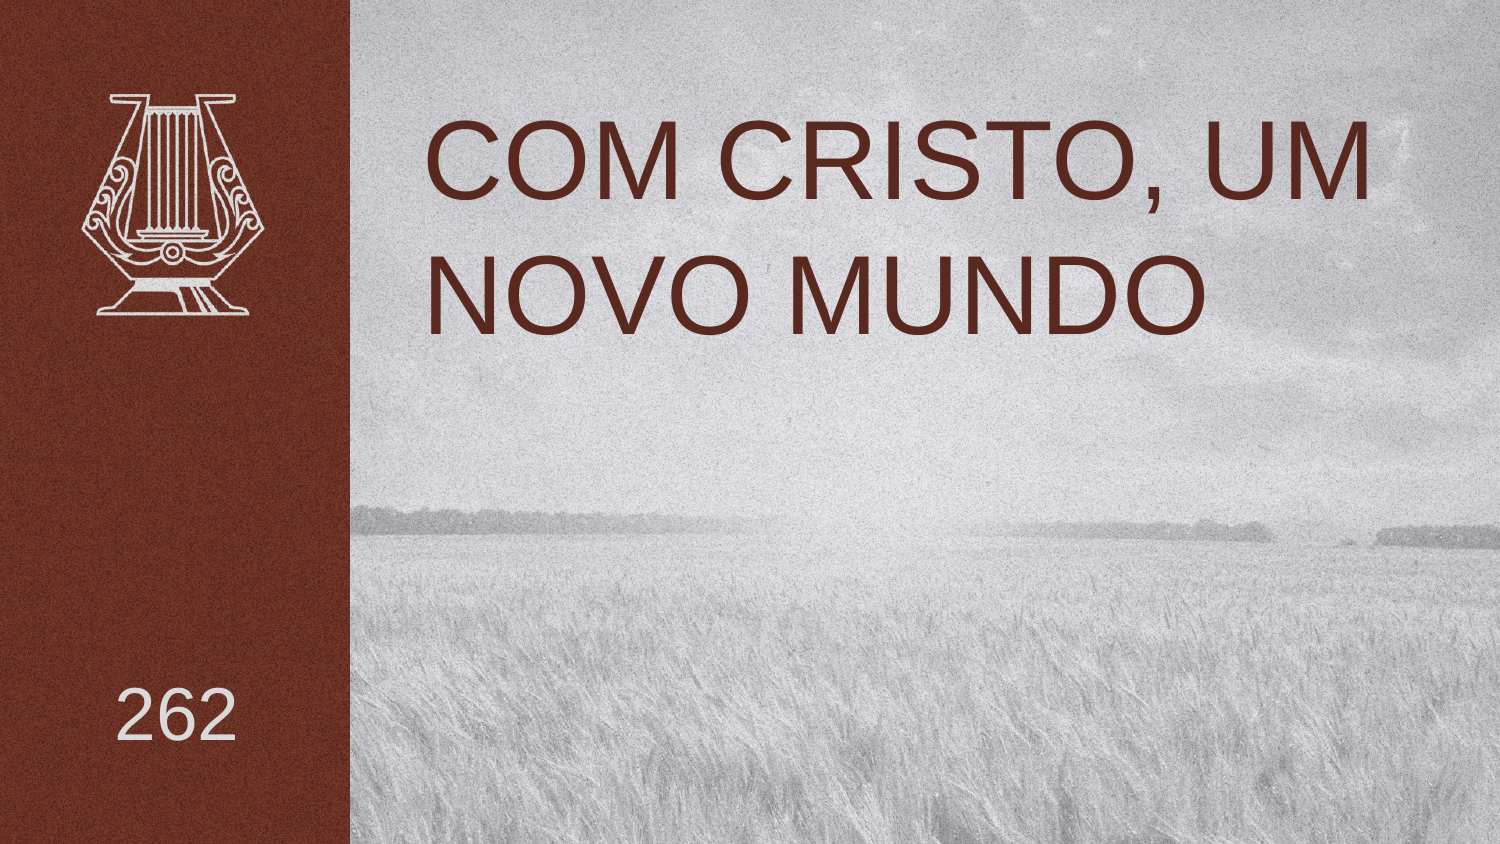

# COM CRISTO, UM NOVO MUNDO
262